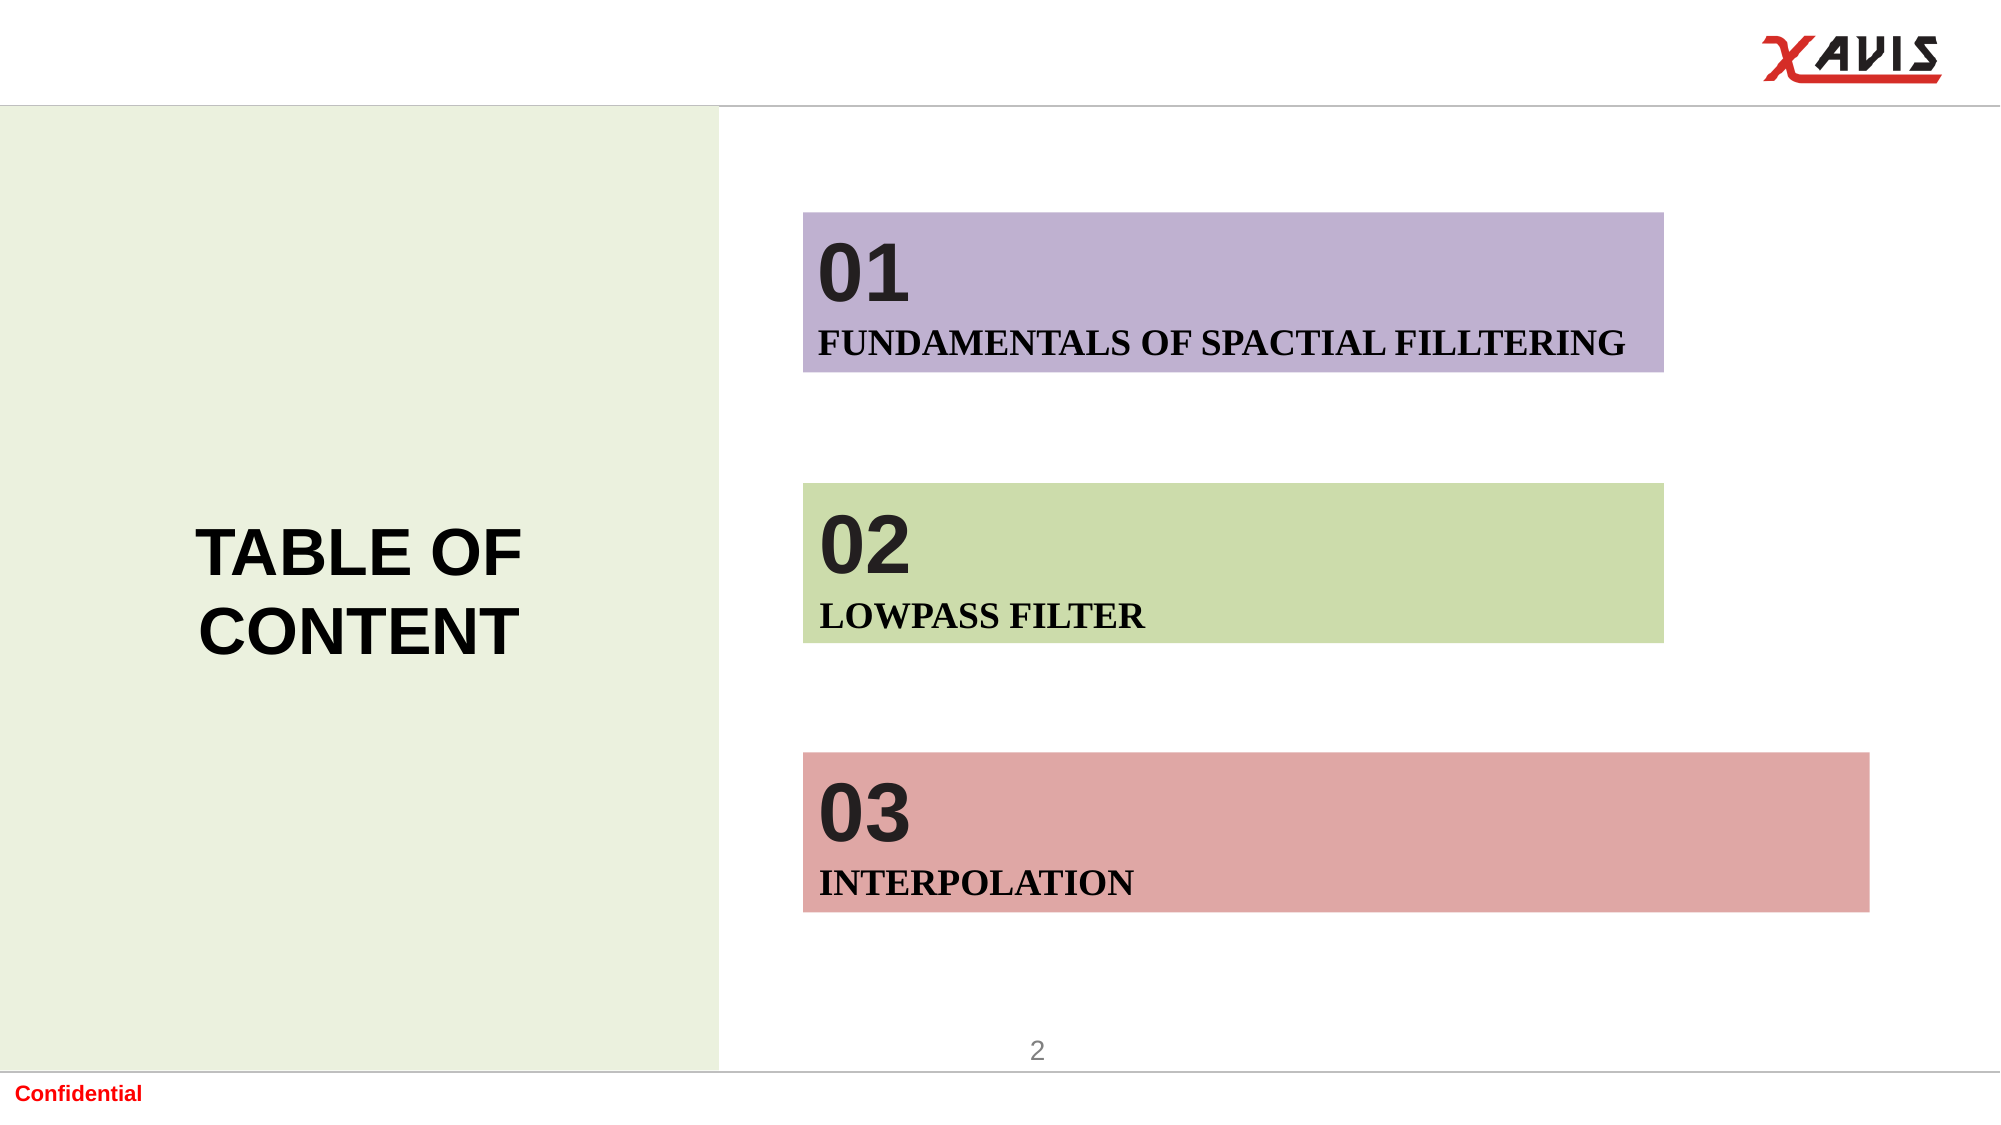

01
FUNDAMENTALS OF SPACTIAL FILLTERING

02
LOWPASS FILTER
# TABLE OF CONTENT
03
INTERPOLATION